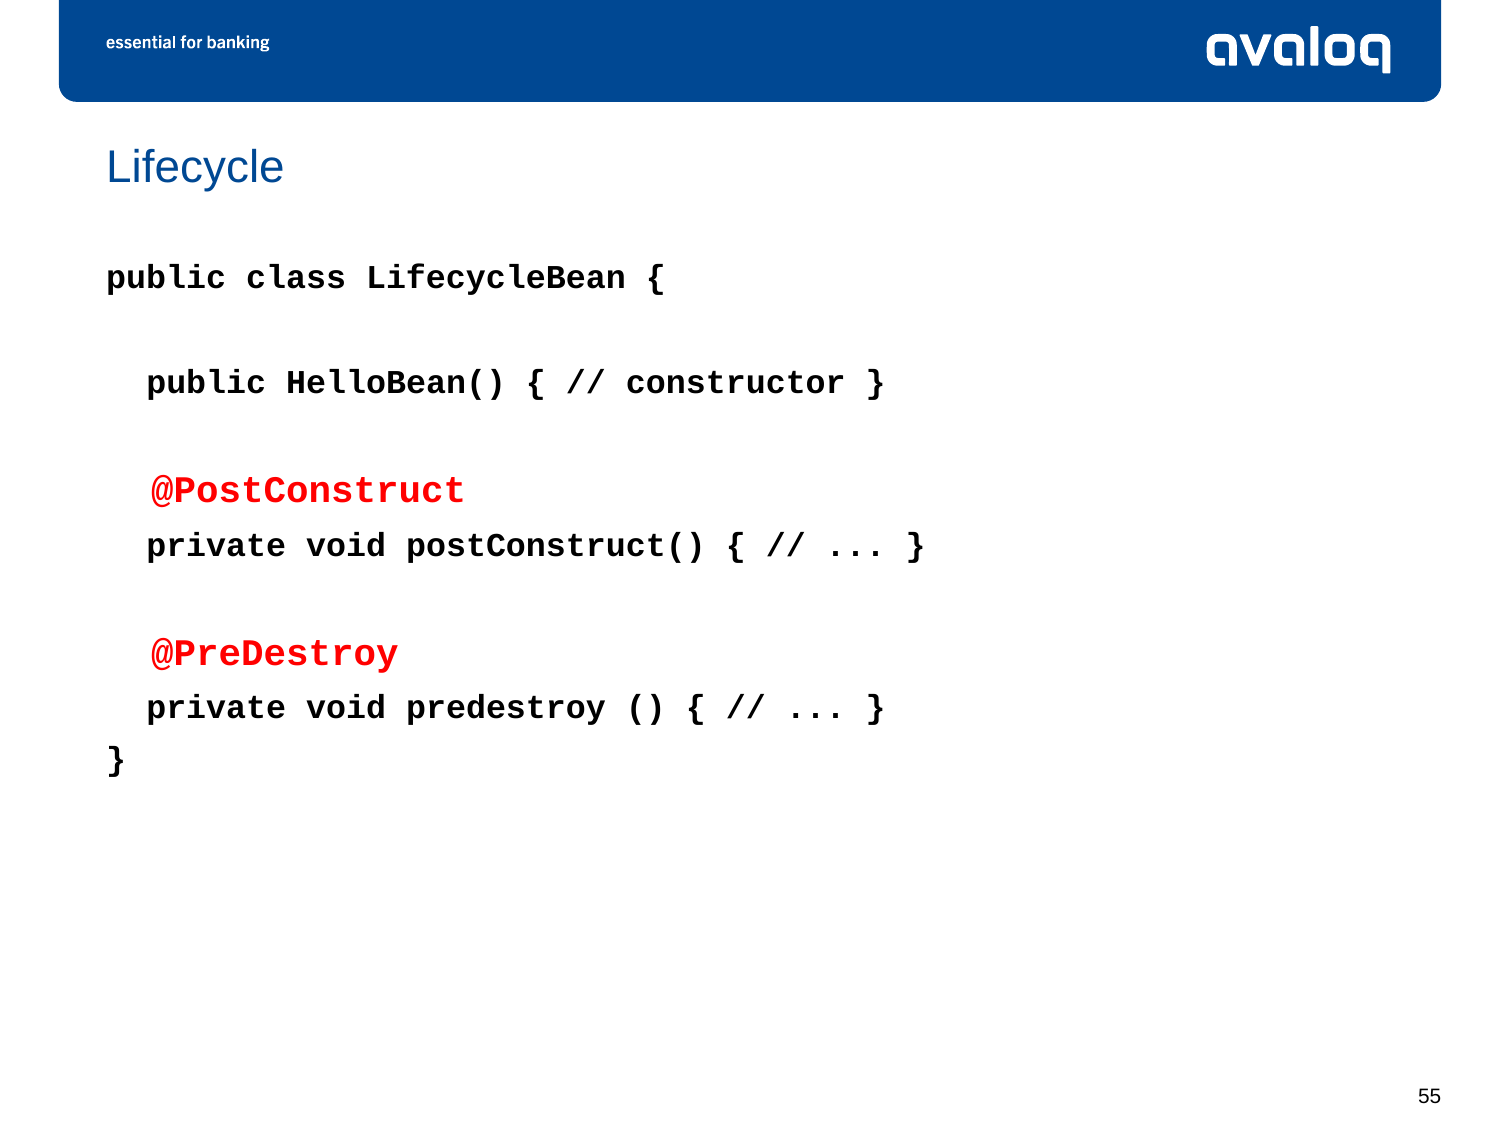

# Lifecycle
public class LifecycleBean {

  public HelloBean() { // constructor }

  @PostConstruct
  private void postConstruct() { // ... }

  @PreDestroy
  private void predestroy () { // ... }
}
55